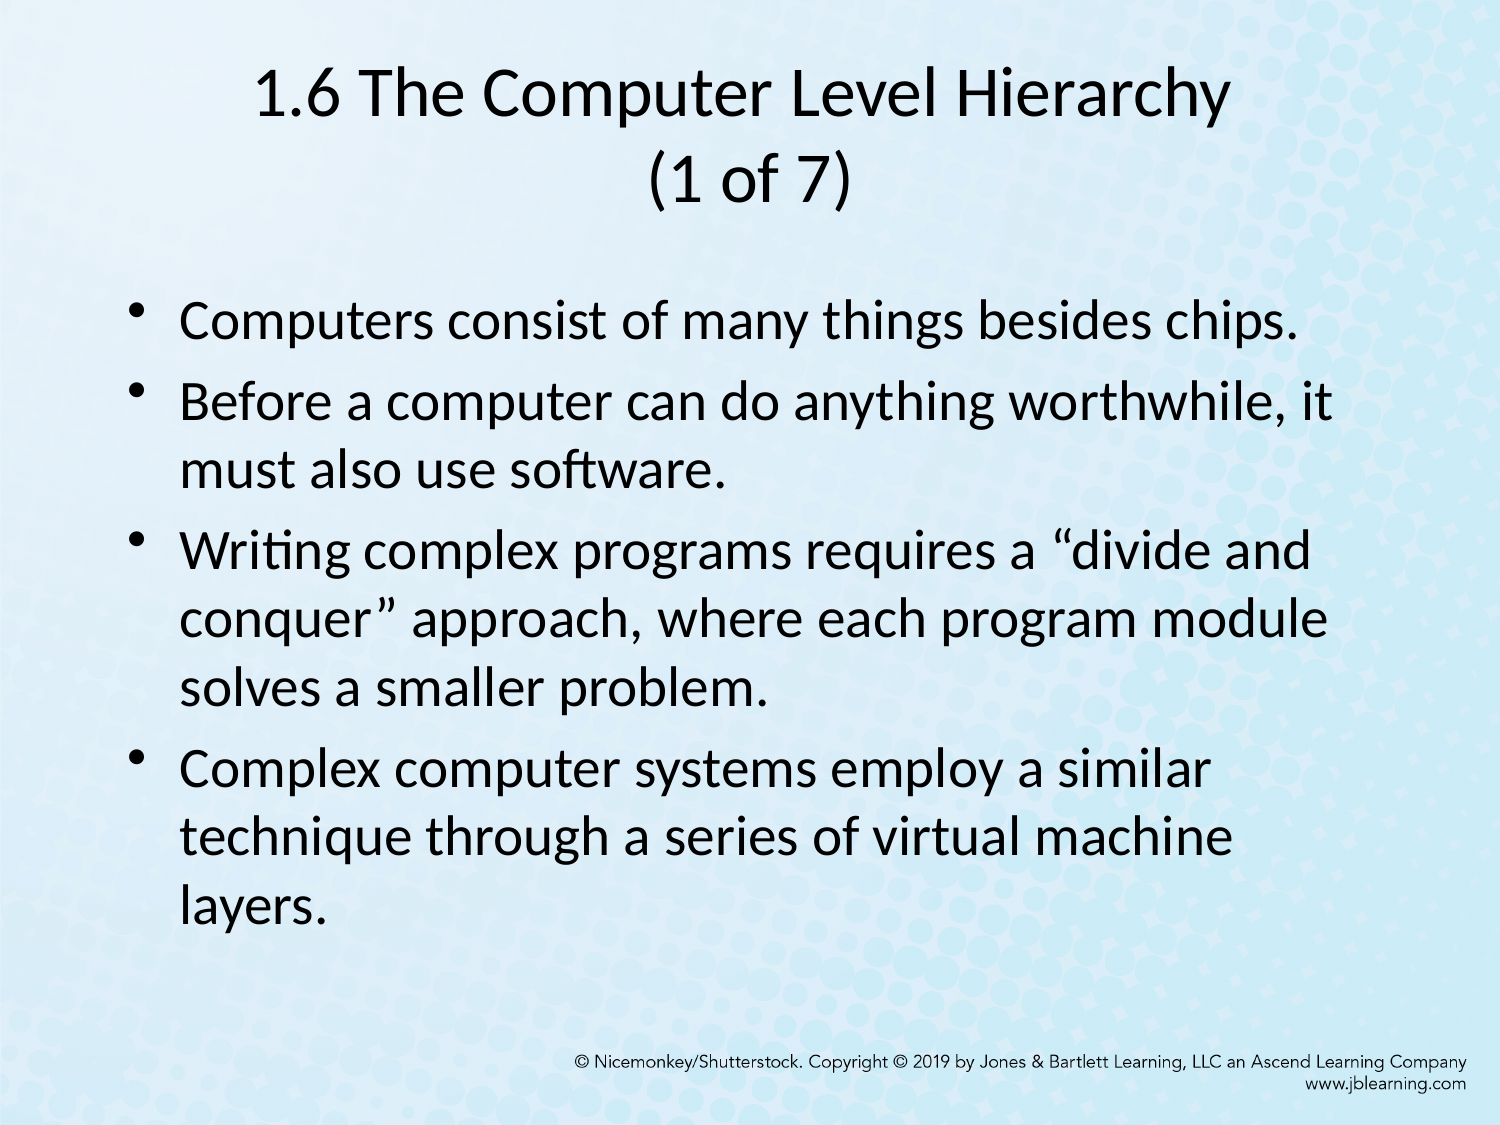

# 1.6 The Computer Level Hierarchy (1 of 7)
Computers consist of many things besides chips.
Before a computer can do anything worthwhile, it must also use software.
Writing complex programs requires a “divide and conquer” approach, where each program module solves a smaller problem.
Complex computer systems employ a similar technique through a series of virtual machine layers.